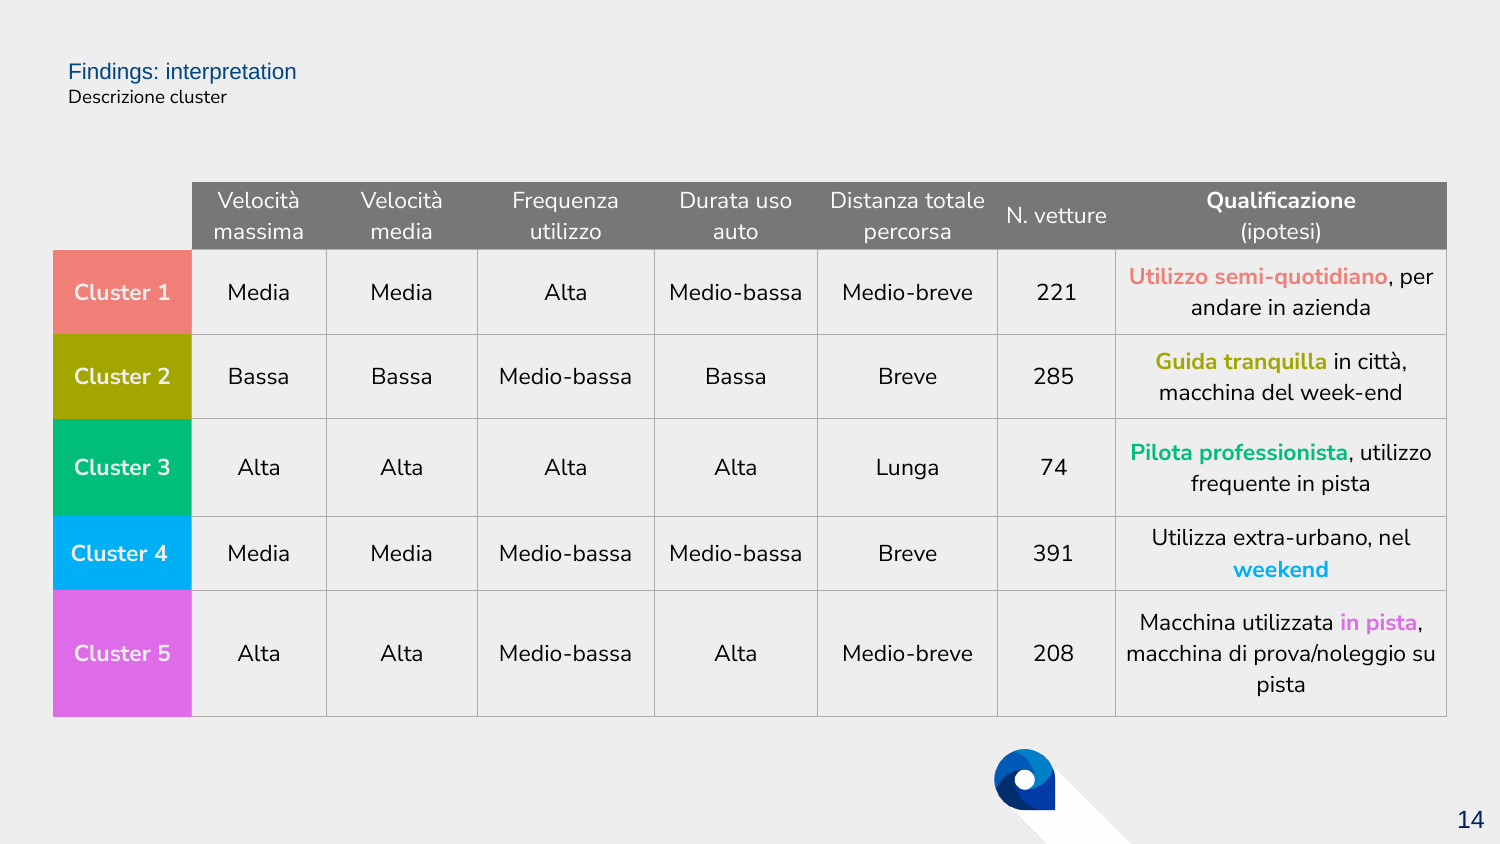

# Findings: interpretation Descrizione cluster
|  | Velocità massima | Velocità media | Frequenza utilizzo | Durata uso auto | Distanza totale percorsa | N. vetture | Qualificazione (ipotesi) |
| --- | --- | --- | --- | --- | --- | --- | --- |
| Cluster 1 | Media | Media | Alta | Medio-bassa | Medio-breve | 221 | Utilizzo semi-quotidiano, per andare in azienda |
| Cluster 2 | Bassa | Bassa | Medio-bassa | Bassa | Breve | 285 | Guida tranquilla in città, macchina del week-end |
| Cluster 3 | Alta | Alta | Alta | Alta | Lunga | 74 | Pilota professionista, utilizzo frequente in pista |
| Cluster 4 | Media | Media | Medio-bassa | Medio-bassa | Breve | 391 | Utilizza extra-urbano, nel weekend |
| Cluster 5 | Alta | Alta | Medio-bassa | Alta | Medio-breve | 208 | Macchina utilizzata in pista, macchina di prova/noleggio su pista |
14